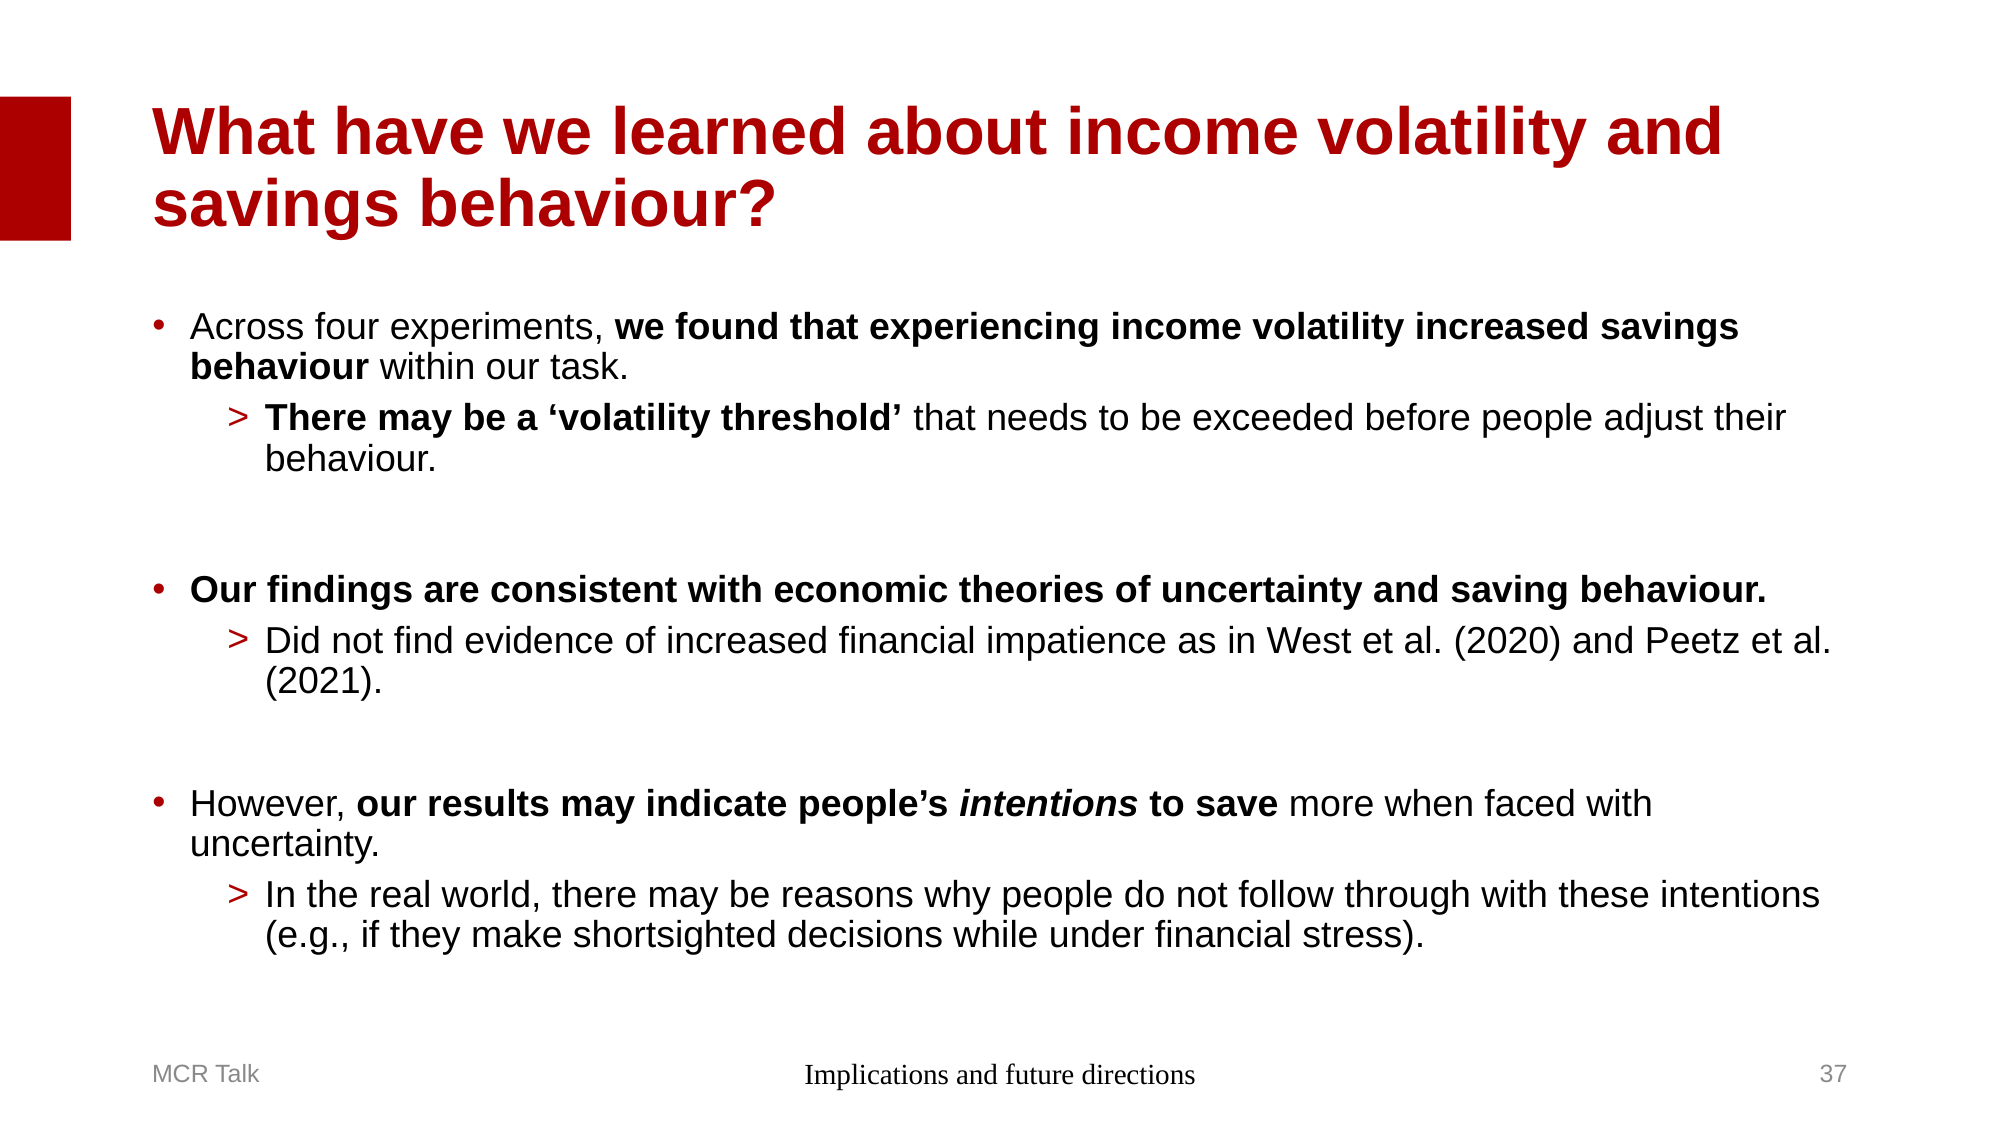

# What have we learned about income volatility and savings behaviour?
Across four experiments, we found that experiencing income volatility increased savings behaviour within our task.
There may be a ‘volatility threshold’ that needs to be exceeded before people adjust their behaviour.

Our findings are consistent with economic theories of uncertainty and saving behaviour.
Did not find evidence of increased financial impatience as in West et al. (2020) and Peetz et al. (2021).

However, our results may indicate people’s intentions to save more when faced with uncertainty.
In the real world, there may be reasons why people do not follow through with these intentions (e.g., if they make shortsighted decisions while under financial stress).
Implications and future directions
37